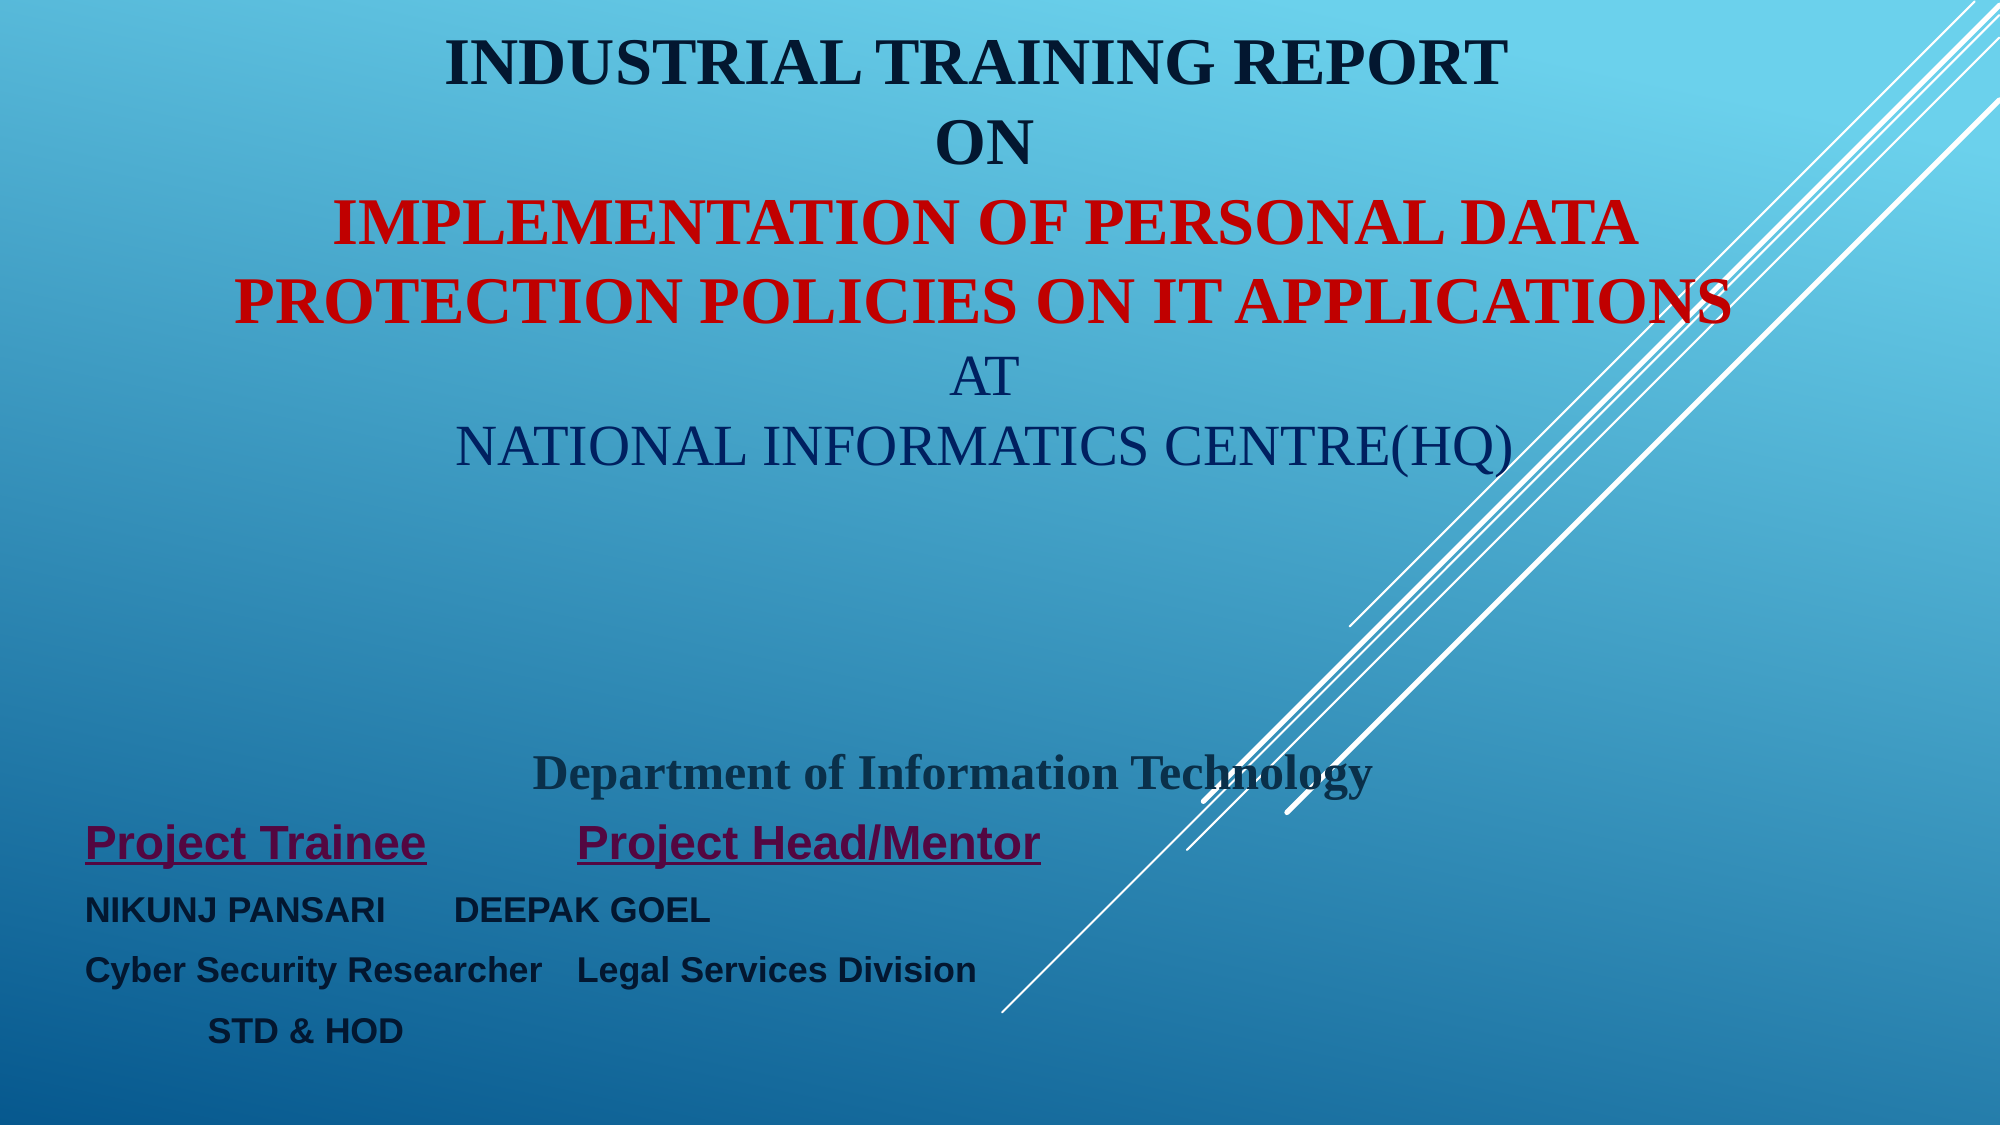

# Industrial training report on Implementation of personal Data protection policies On it applications at National informatics centre(HQ)
Department of Information Technology
Project Trainee	 											Project Head/Mentor
NIKUNJ PANSARI													DEEPAK GOEL
Cyber Security Researcher											Legal Services Division
																STD & HOD